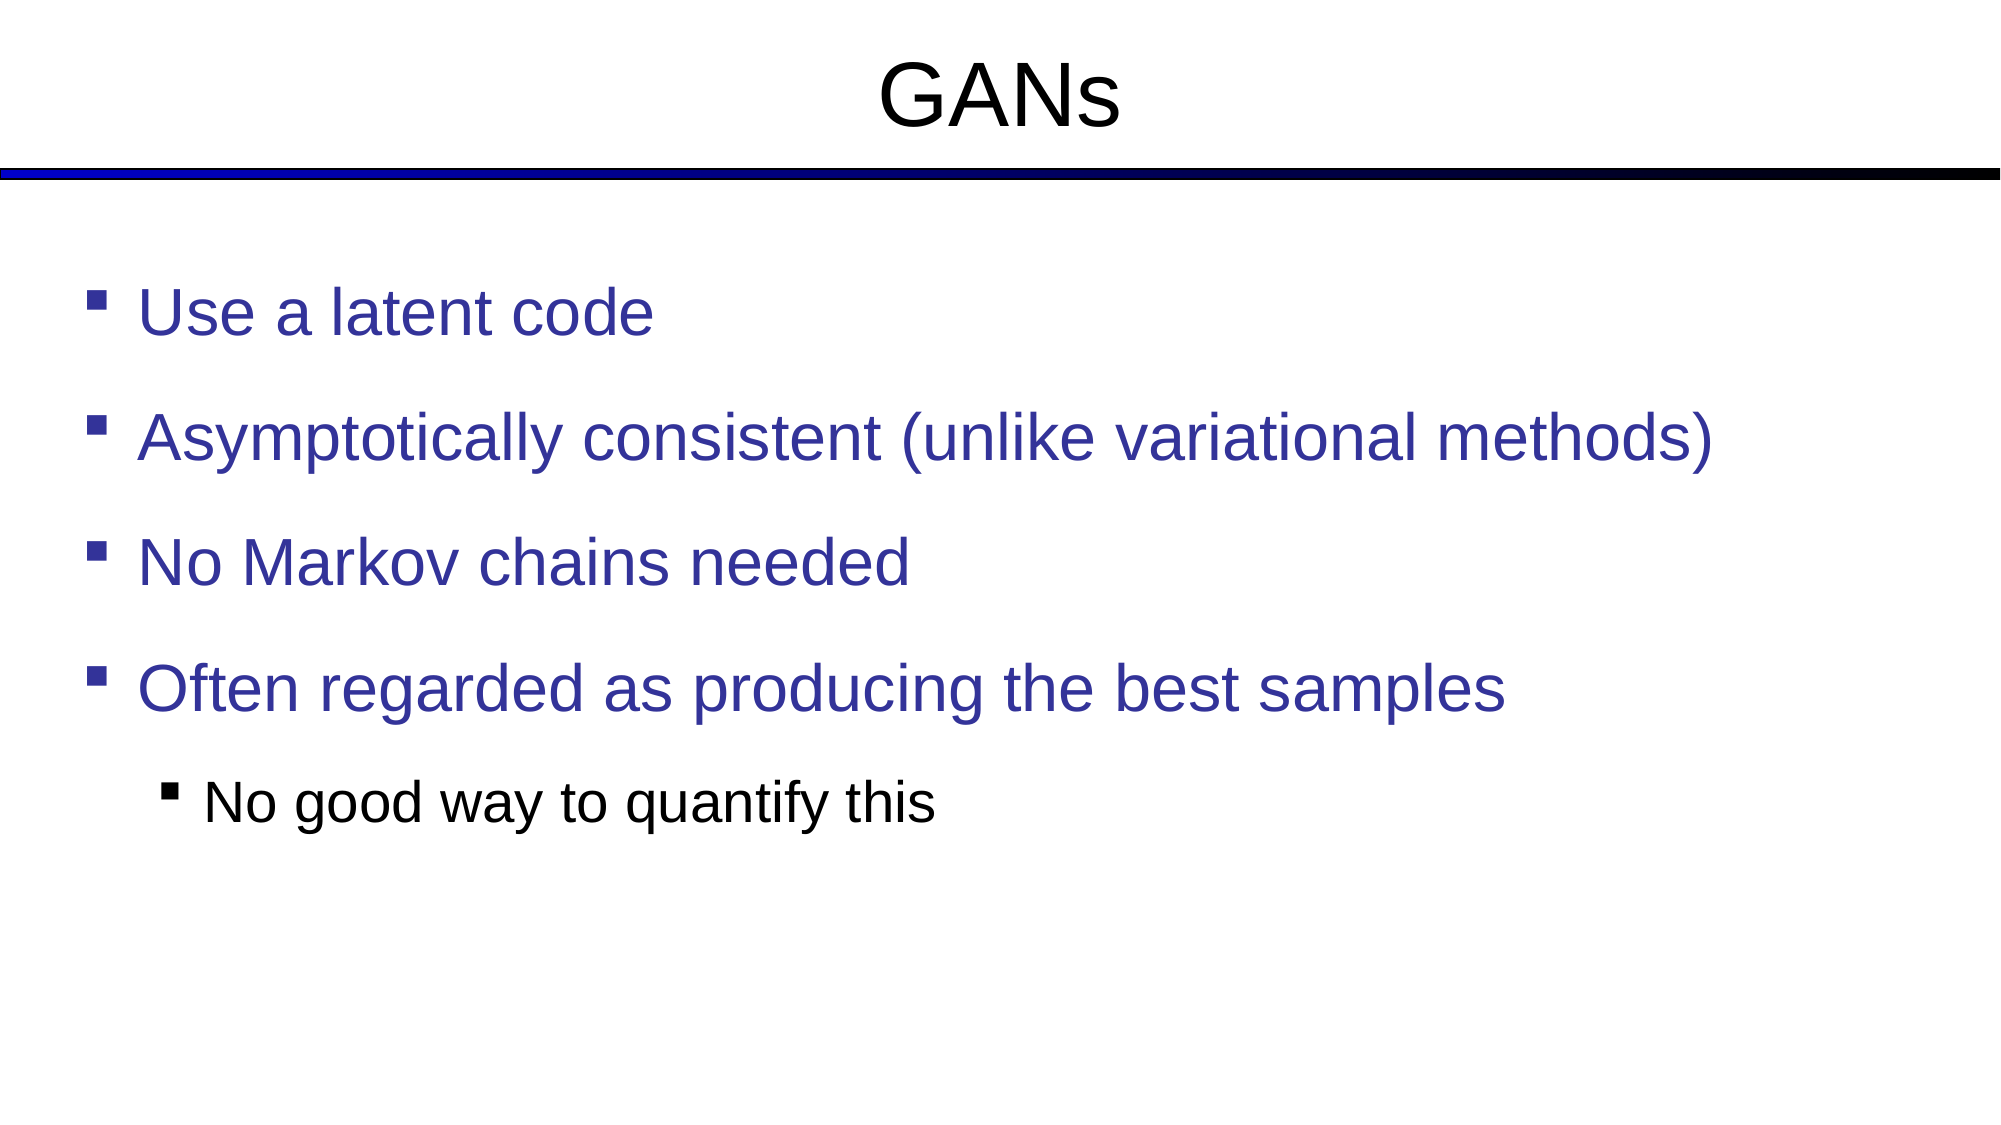

# GANs
Use a latent code
Asymptotically consistent (unlike variational methods)
No Markov chains needed
Often regarded as producing the best samples
No good way to quantify this